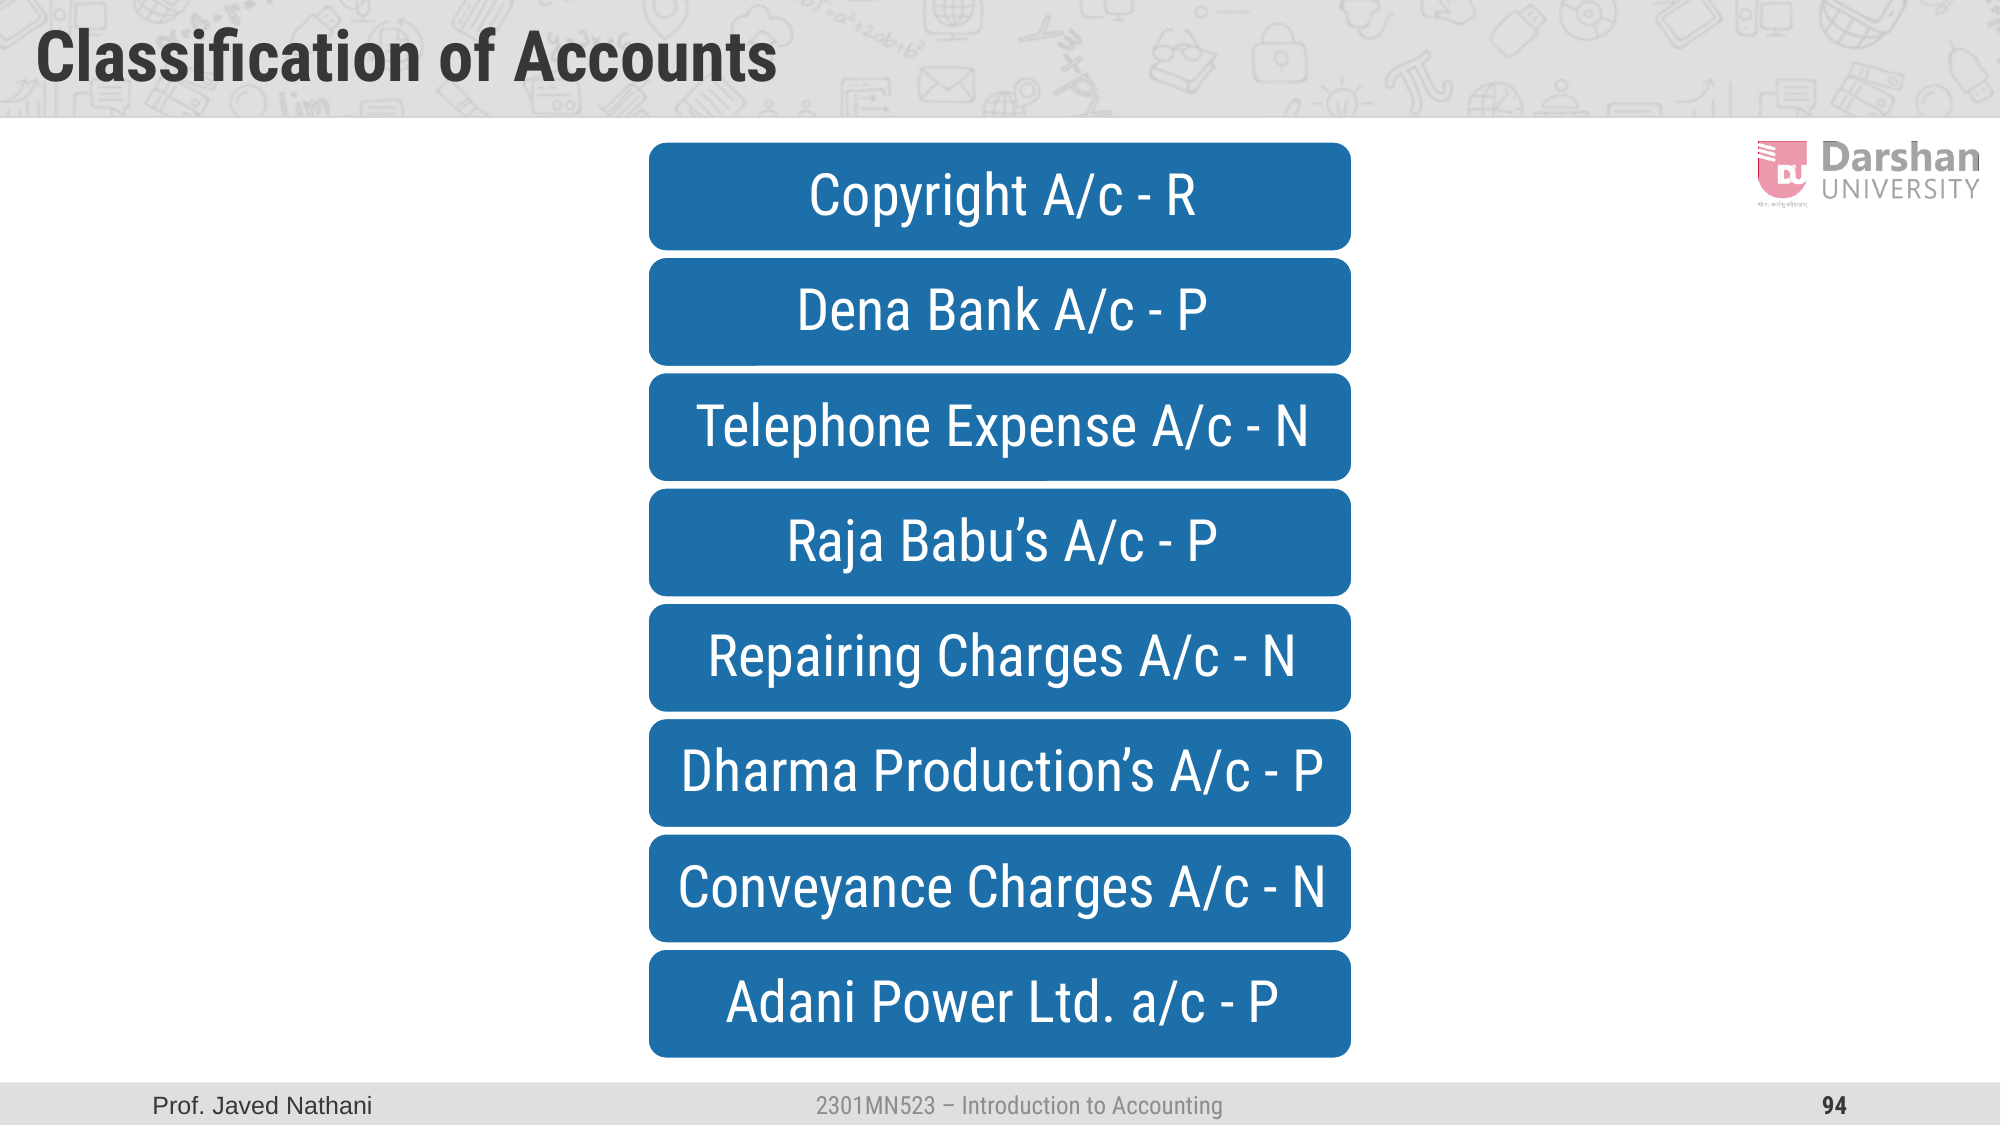

# Classification of Accounts
Copyright A/c - R
Dena Bank A/c - P
Telephone Expense A/c - N
Raja Babu’s A/c - P
Repairing Charges A/c - N
Dharma Production’s A/c - P
Conveyance Charges A/c - N
Adani Power Ltd. a/c - P